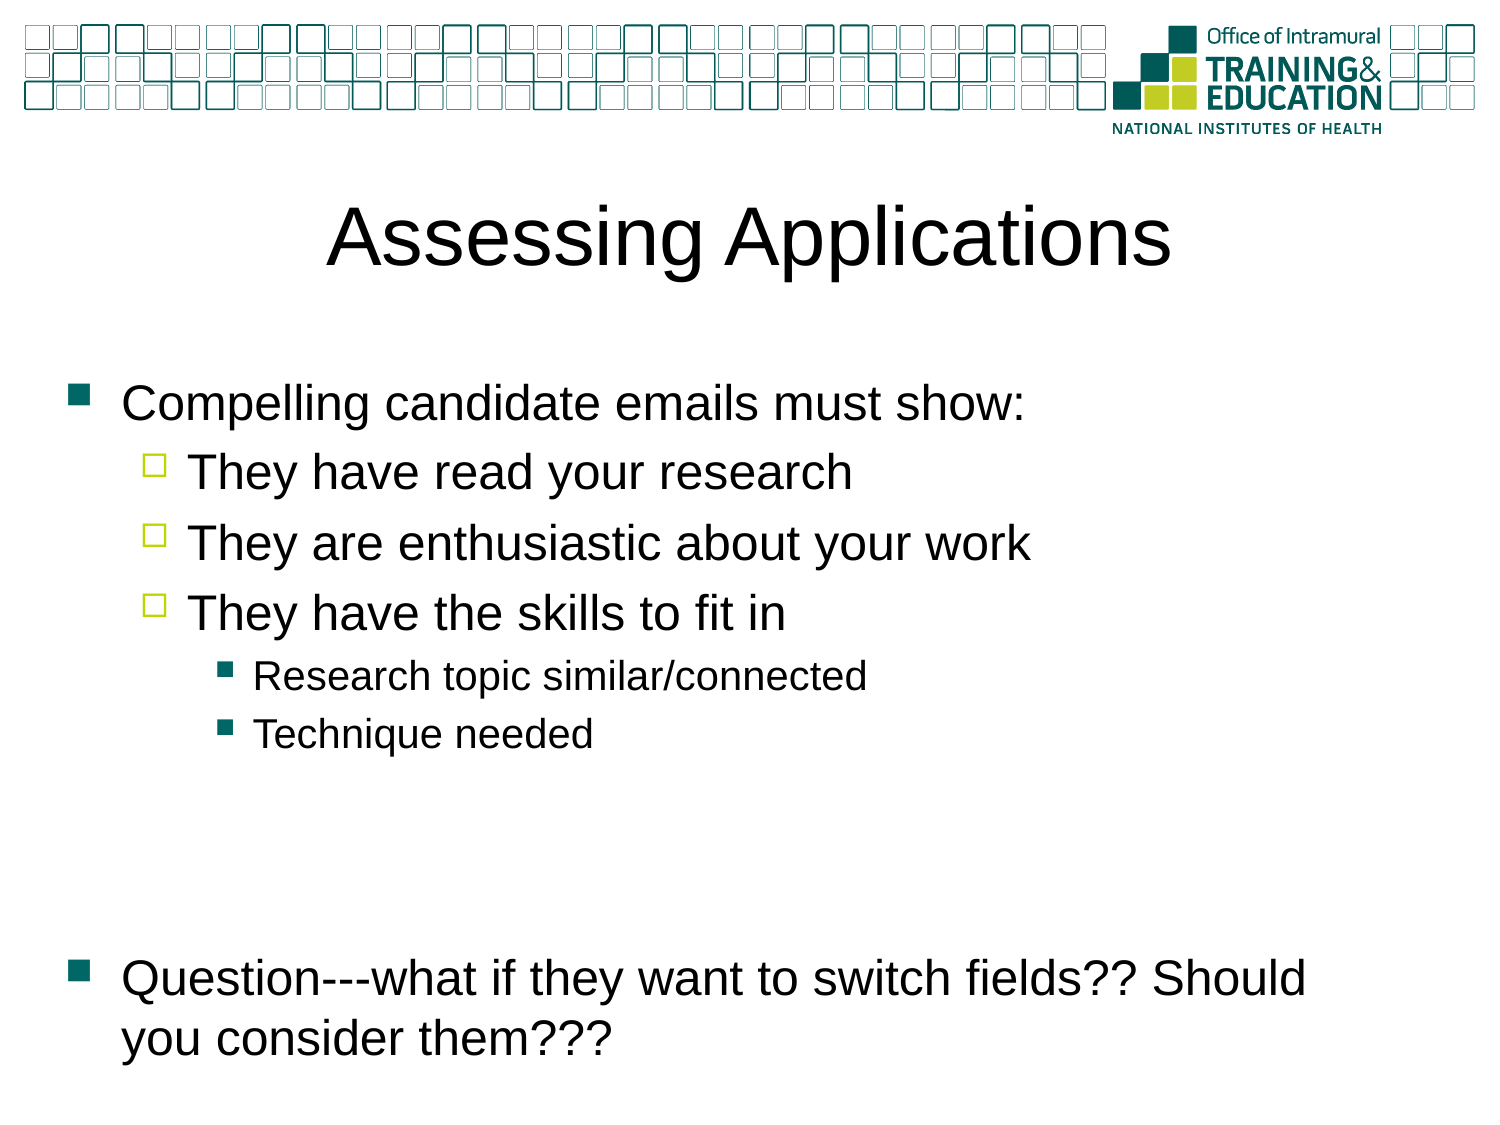

# Assessing Applications
Compelling candidate emails must show:
They have read your research
They are enthusiastic about your work
They have the skills to fit in
Research topic similar/connected
Technique needed

Question---what if they want to switch fields?? Should you consider them???